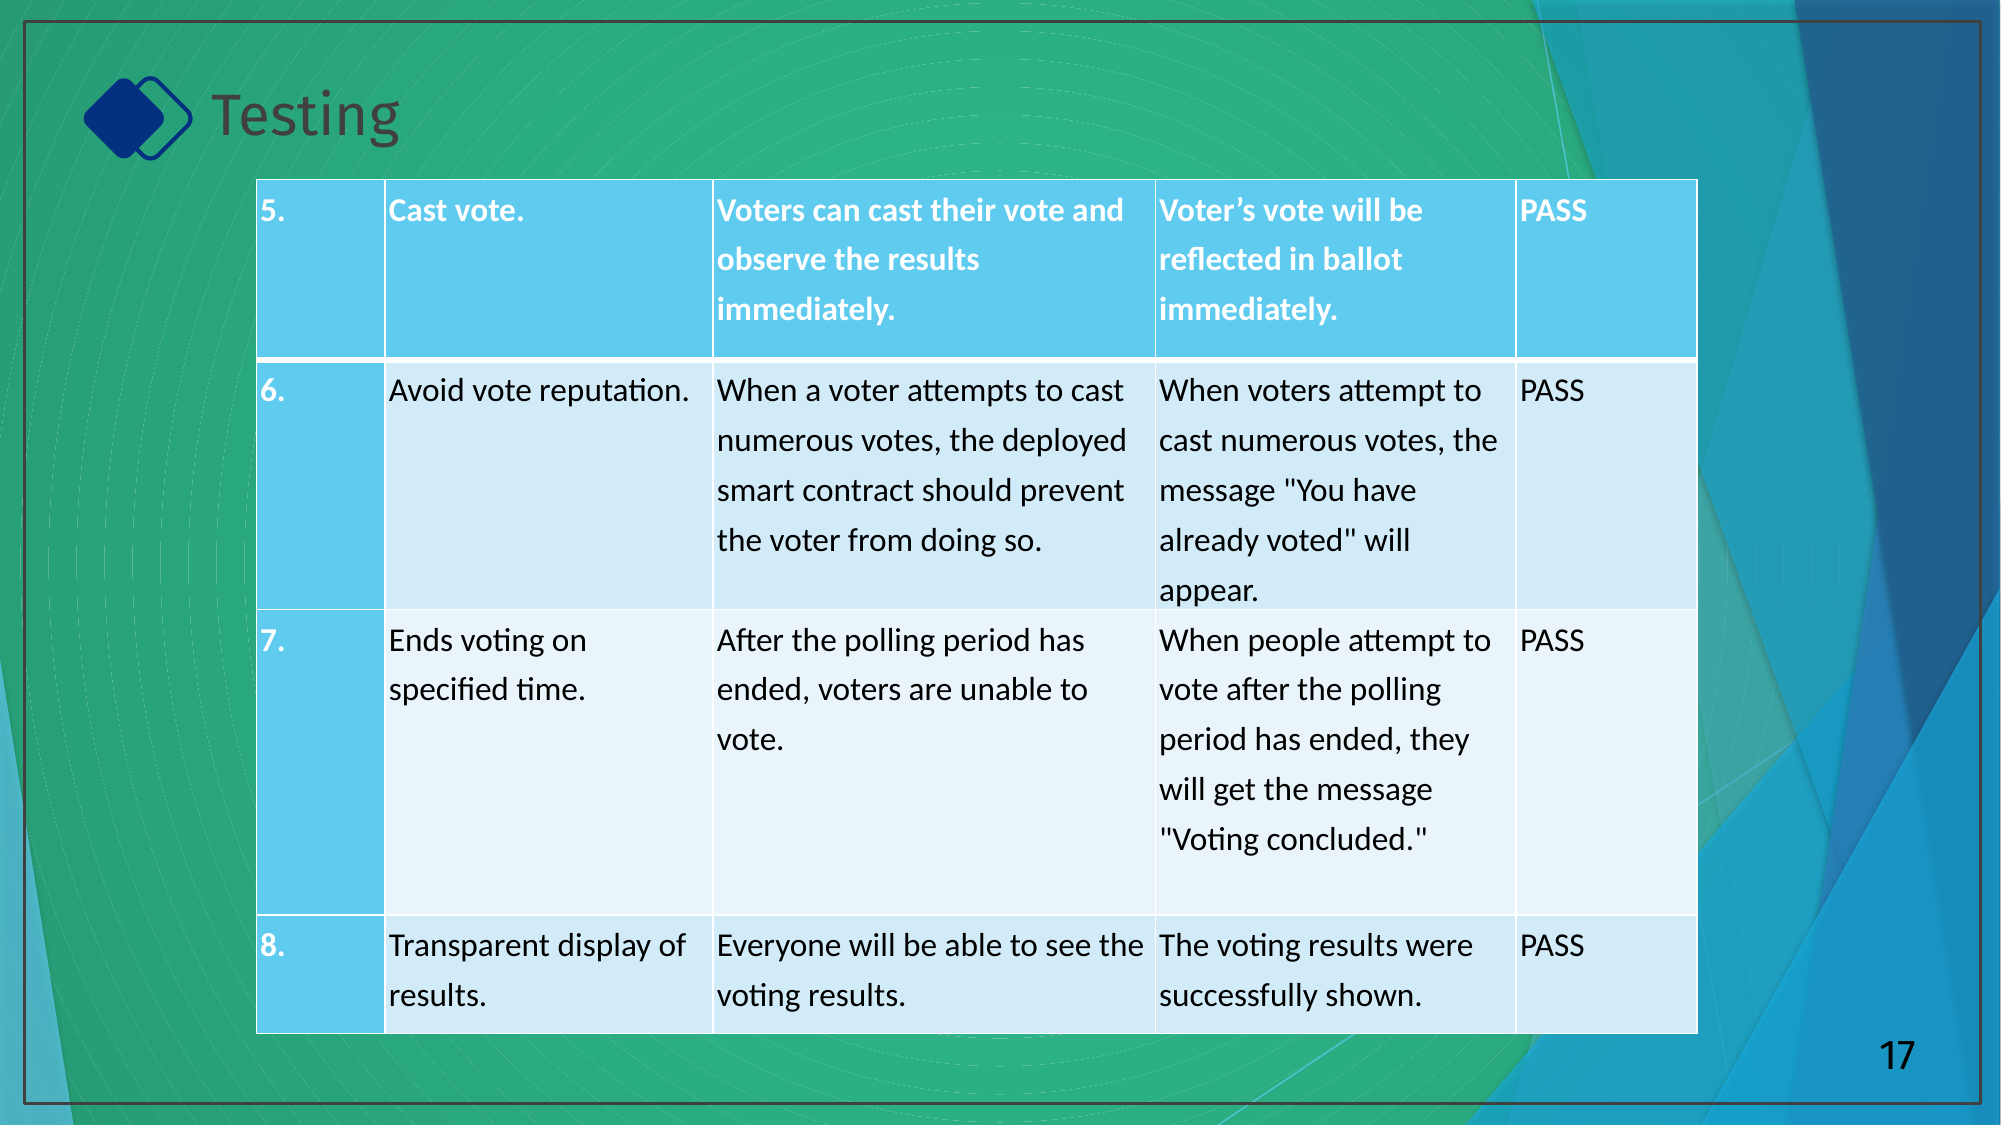

Testing

| 5. | Cast vote. | Voters can cast their vote and observe the results immediately. | Voter’s vote will be reflected in ballot immediately. | PASS |
| --- | --- | --- | --- | --- |
| 6. | Avoid vote reputation. | When a voter attempts to cast numerous votes, the deployed smart contract should prevent the voter from doing so. | When voters attempt to cast numerous votes, the message "You have already voted" will appear. | PASS |
| 7. | Ends voting on specified time. | After the polling period has ended, voters are unable to vote. | When people attempt to vote after the polling period has ended, they will get the message "Voting concluded." | PASS |
| 8. | Transparent display of results. | Everyone will be able to see the voting results. | The voting results were successfully shown. | PASS |
17